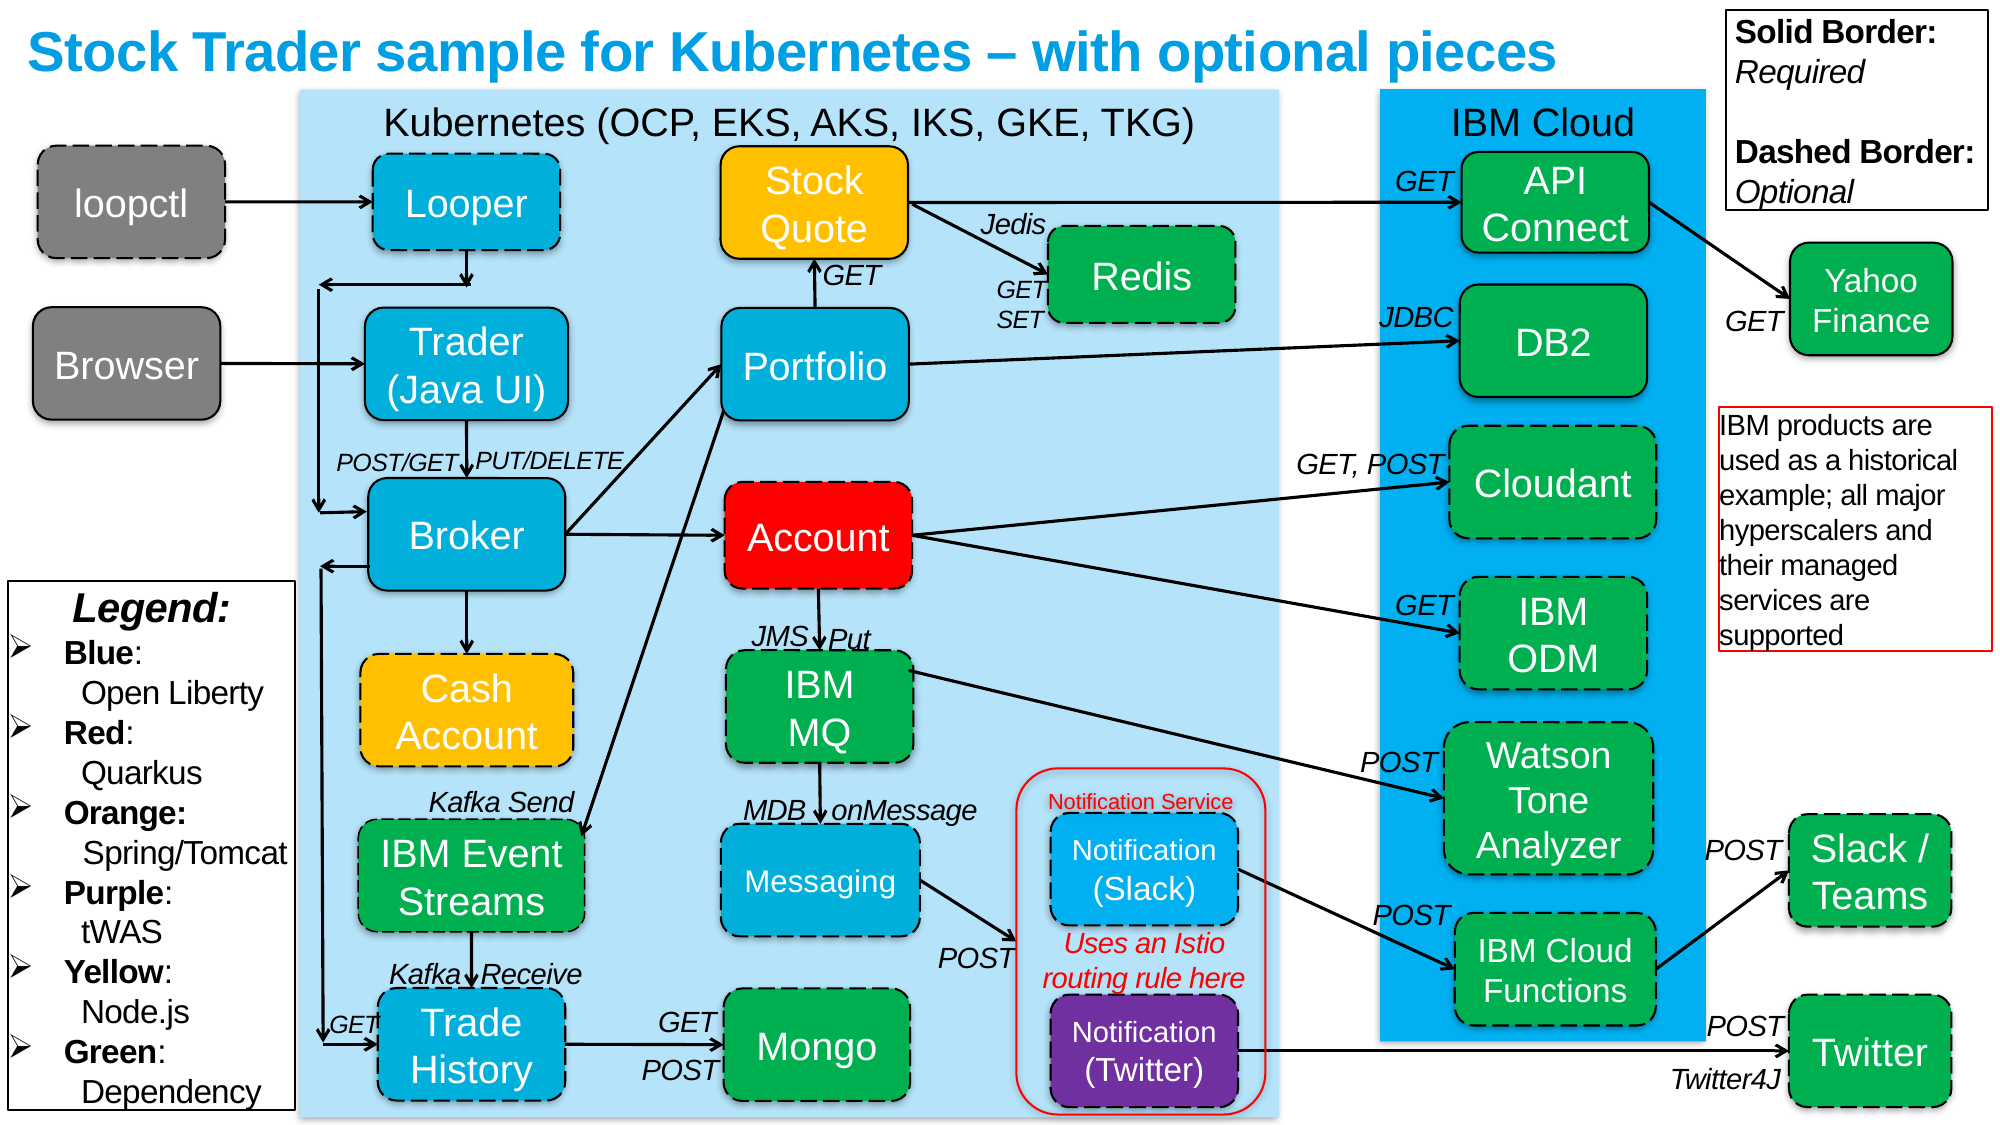

Solid Border:
 Required

 Dashed Border:
 Optional
# Stock Trader sample for Kubernetes – with optional pieces
IBM Cloud
Kubernetes (OCP, EKS, AKS, IKS, GKE, TKG)
loopctl
Stock Quote
API Connect
Looper
GET
Jedis
Redis
Yahoo Finance
GET
GET
SET
DB2
JDBC
GET
Browser
Trader (Java UI)
Portfolio
IBM products are used as a historical example; all major hyperscalers and their managed services are supported
Cloudant
PUT/DELETE
GET, POST
POST/GET
Broker
Account
IBM
ODM
Legend:
Blue:
  Open Liberty
Red:
  Quarkus
Orange:
Spring/Tomcat
Purple:
  tWAS
Yellow:
  Node.js
Green:
  Dependency
GET
JMS
Put
IBM
MQ
Cash Account
Watson Tone Analyzer
POST
Notification Service
Kafka Send
onMessage
MDB
Notification (Slack)
Slack / Teams
IBM Event Streams
Messaging
POST
POST
IBM Cloud Functions
Uses an Istio routing rule here
POST
Receive
Kafka
Trade History
Mongo
Notification (Twitter)
Twitter
GET
POST
GET
POST
Twitter4J